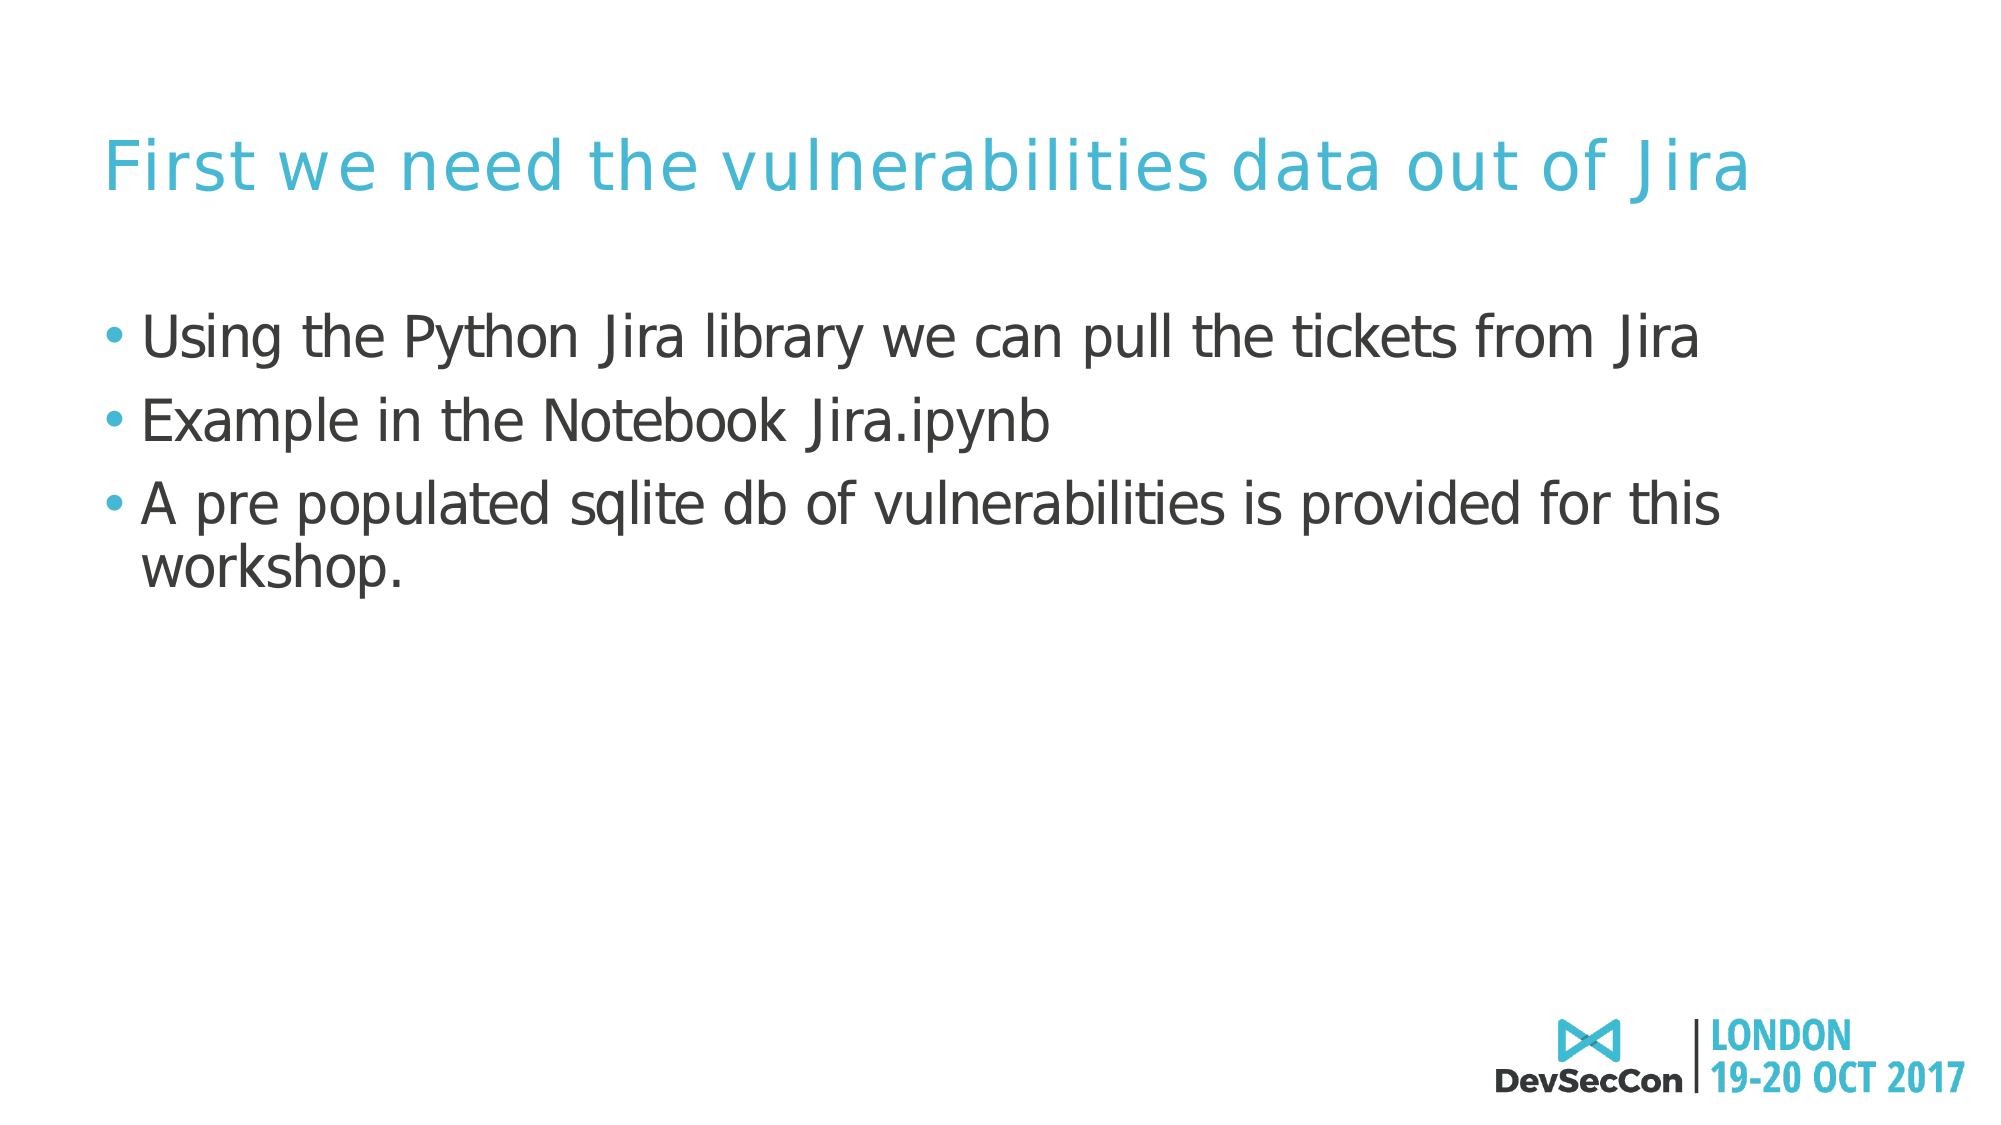

# First we need the vulnerabilities data out of Jira
Using the Python Jira library we can pull the tickets from Jira
Example in the Notebook Jira.ipynb
A pre populated sqlite db of vulnerabilities is provided for this workshop.